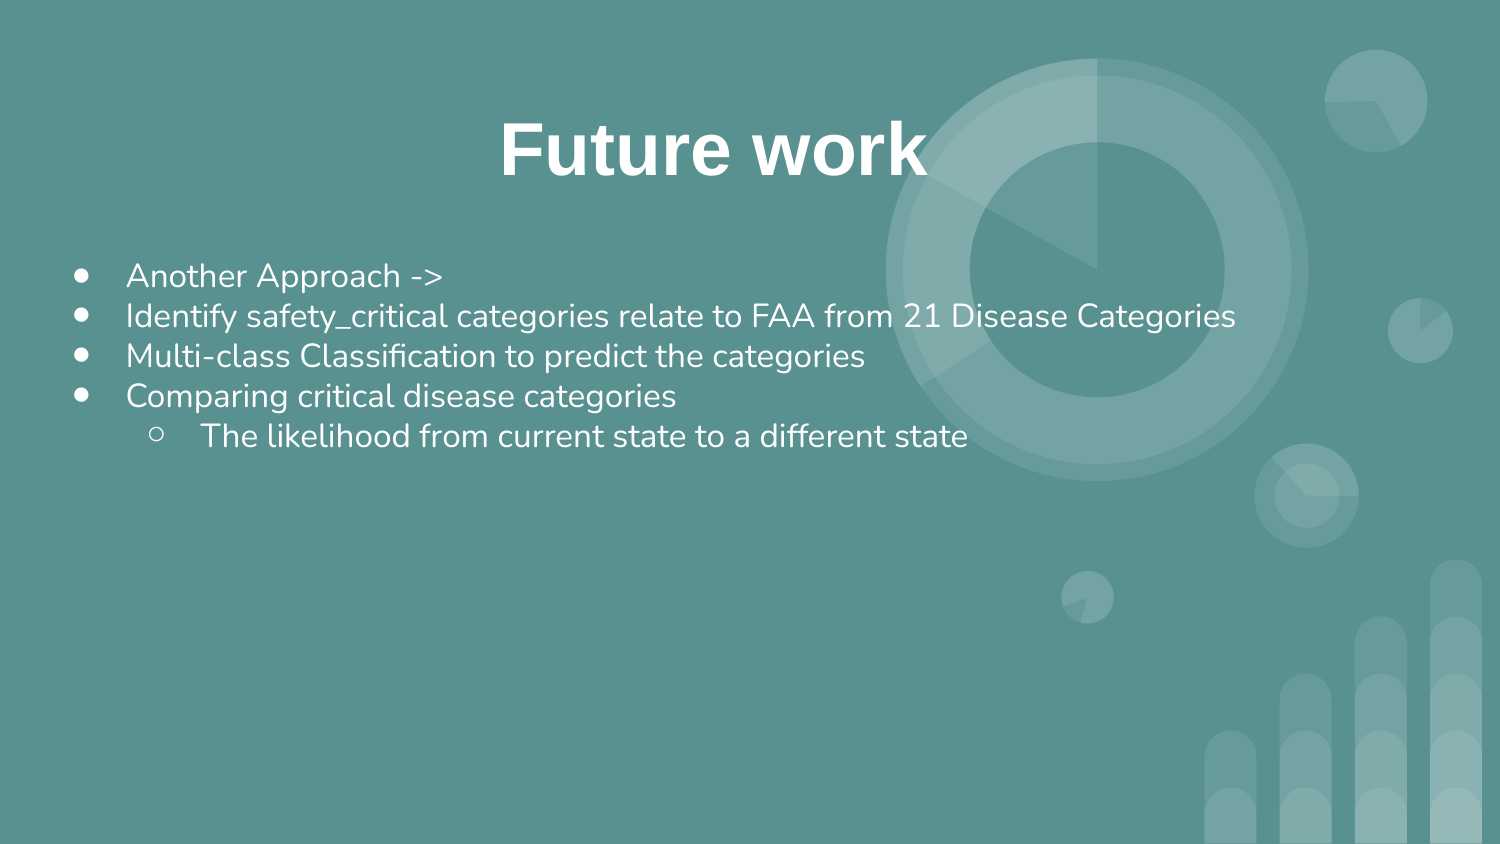

# Future work
Another Approach ->
Identify safety_critical categories relate to FAA from 21 Disease Categories
Multi-class Classification to predict the categories
Comparing critical disease categories
The likelihood from current state to a different state